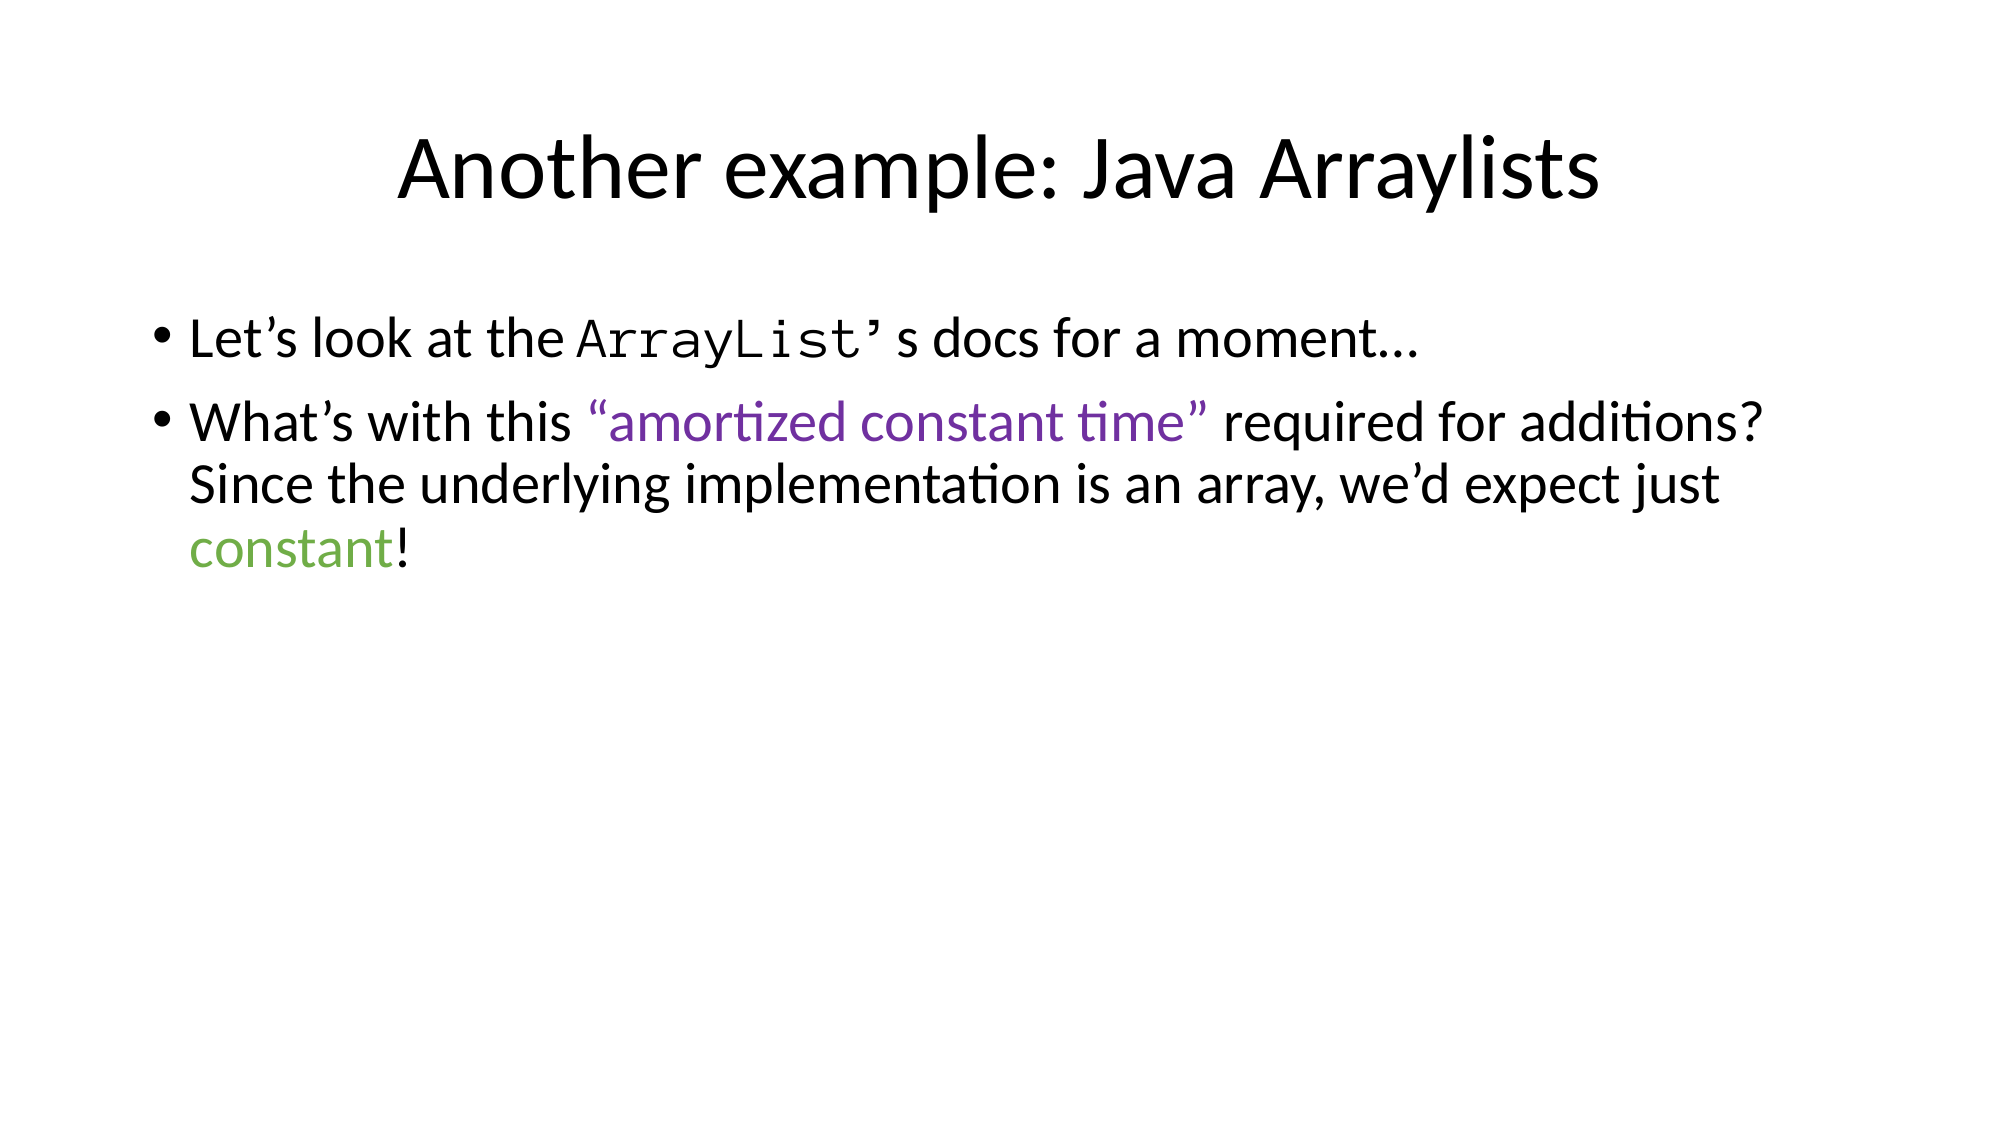

# Another example: Java Arraylists
Let’s look at the ArrayList’s docs for a moment…
What’s with this “amortized constant time” required for additions? Since the underlying implementation is an array, we’d expect just constant!